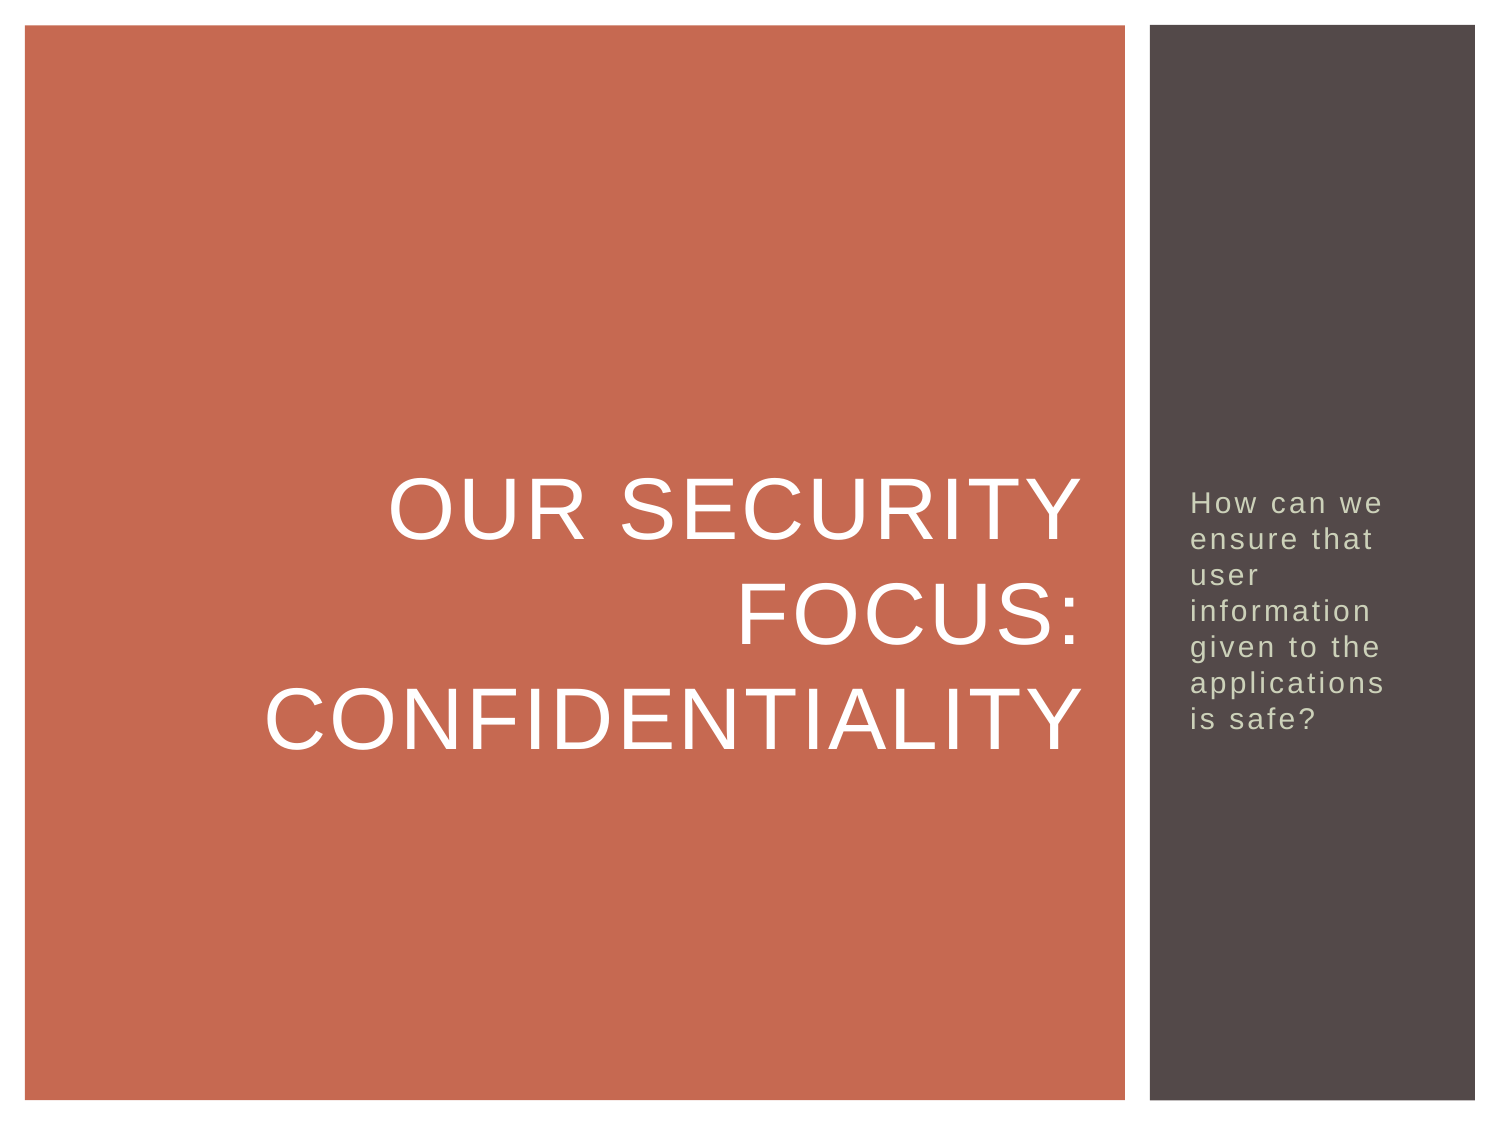

# Our security focus: confidentiality
How can we ensure that user information given to the applications is safe?